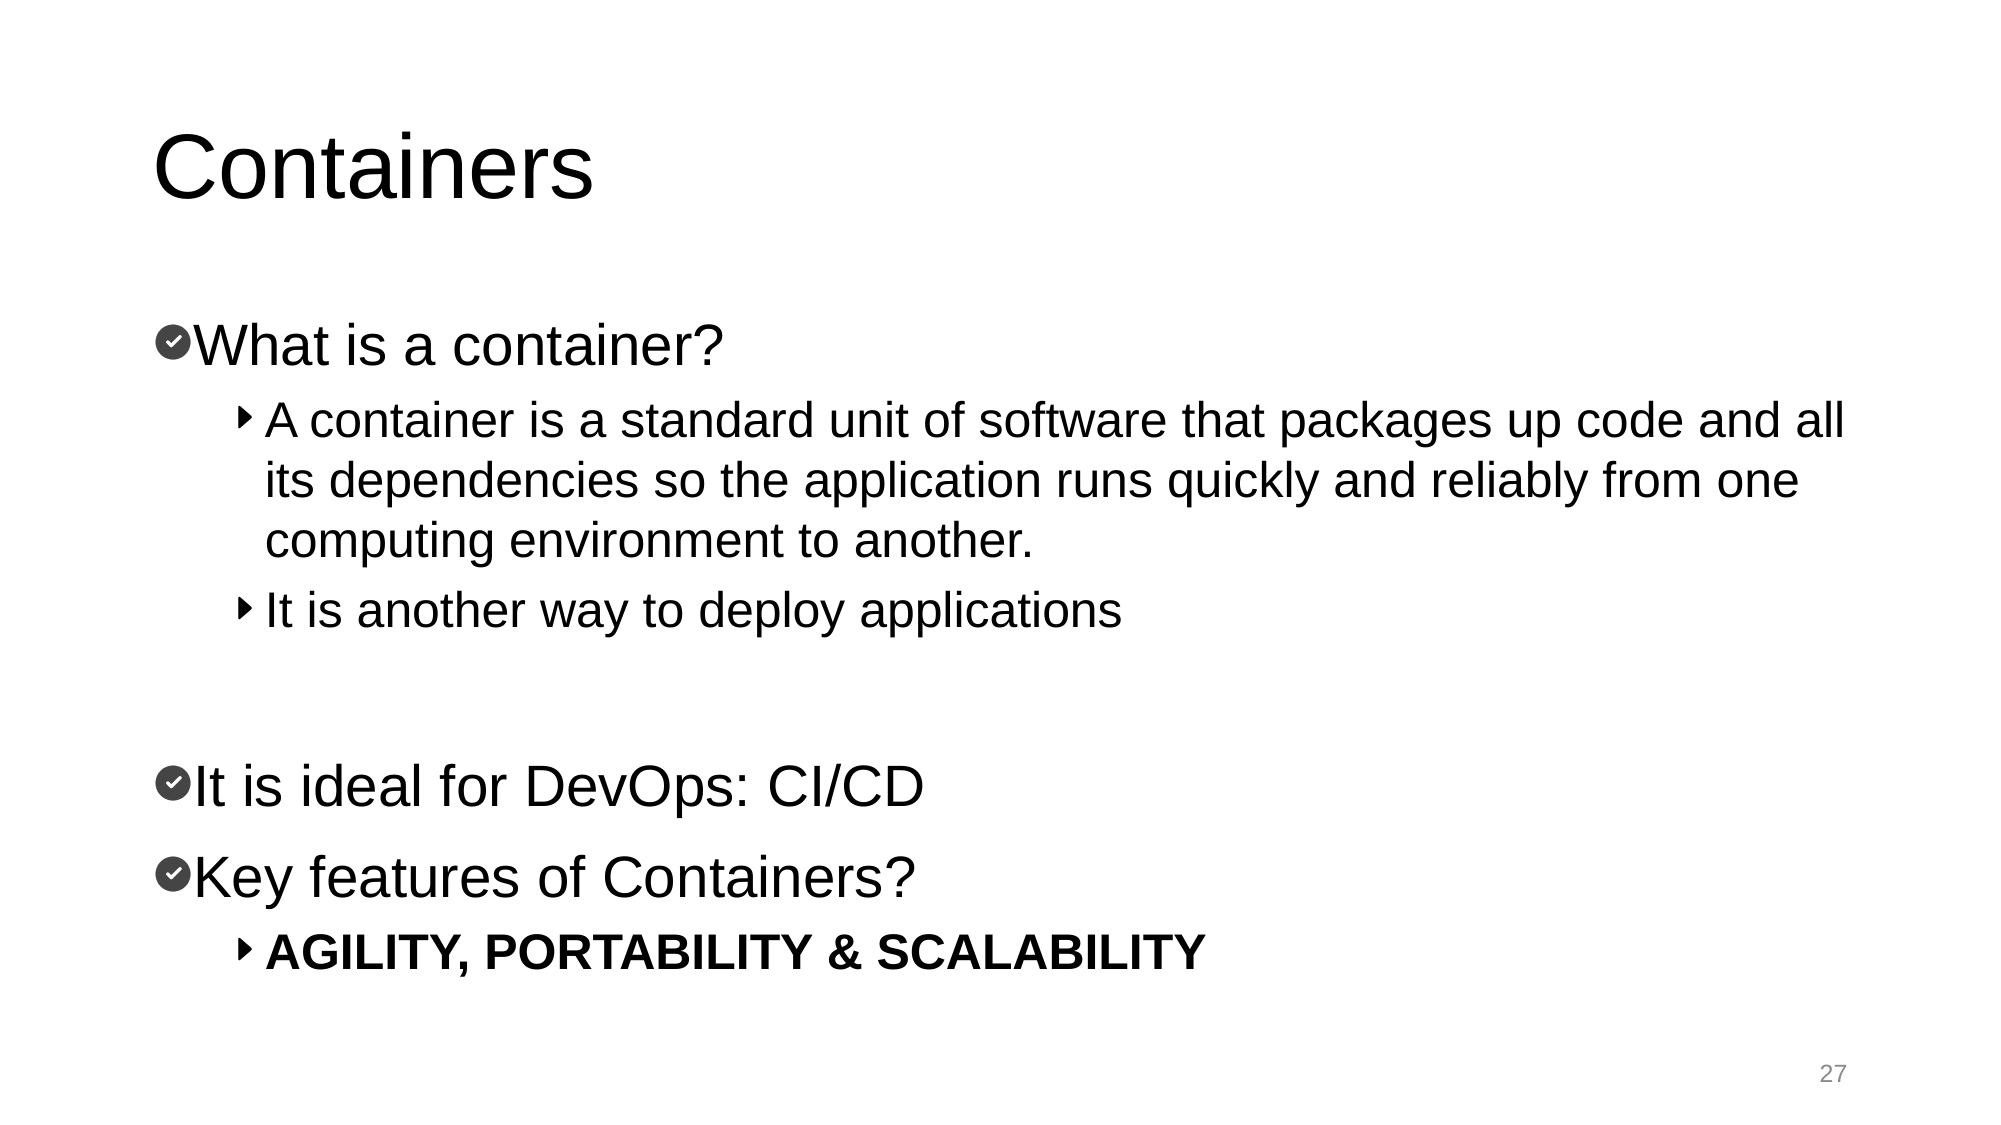

# Containers
What is a container?
A container is a standard unit of software that packages up code and all its dependencies so the application runs quickly and reliably from one computing environment to another.
It is another way to deploy applications

It is ideal for DevOps: CI/CD
Key features of Containers?
AGILITY, PORTABILITY & SCALABILITY
27